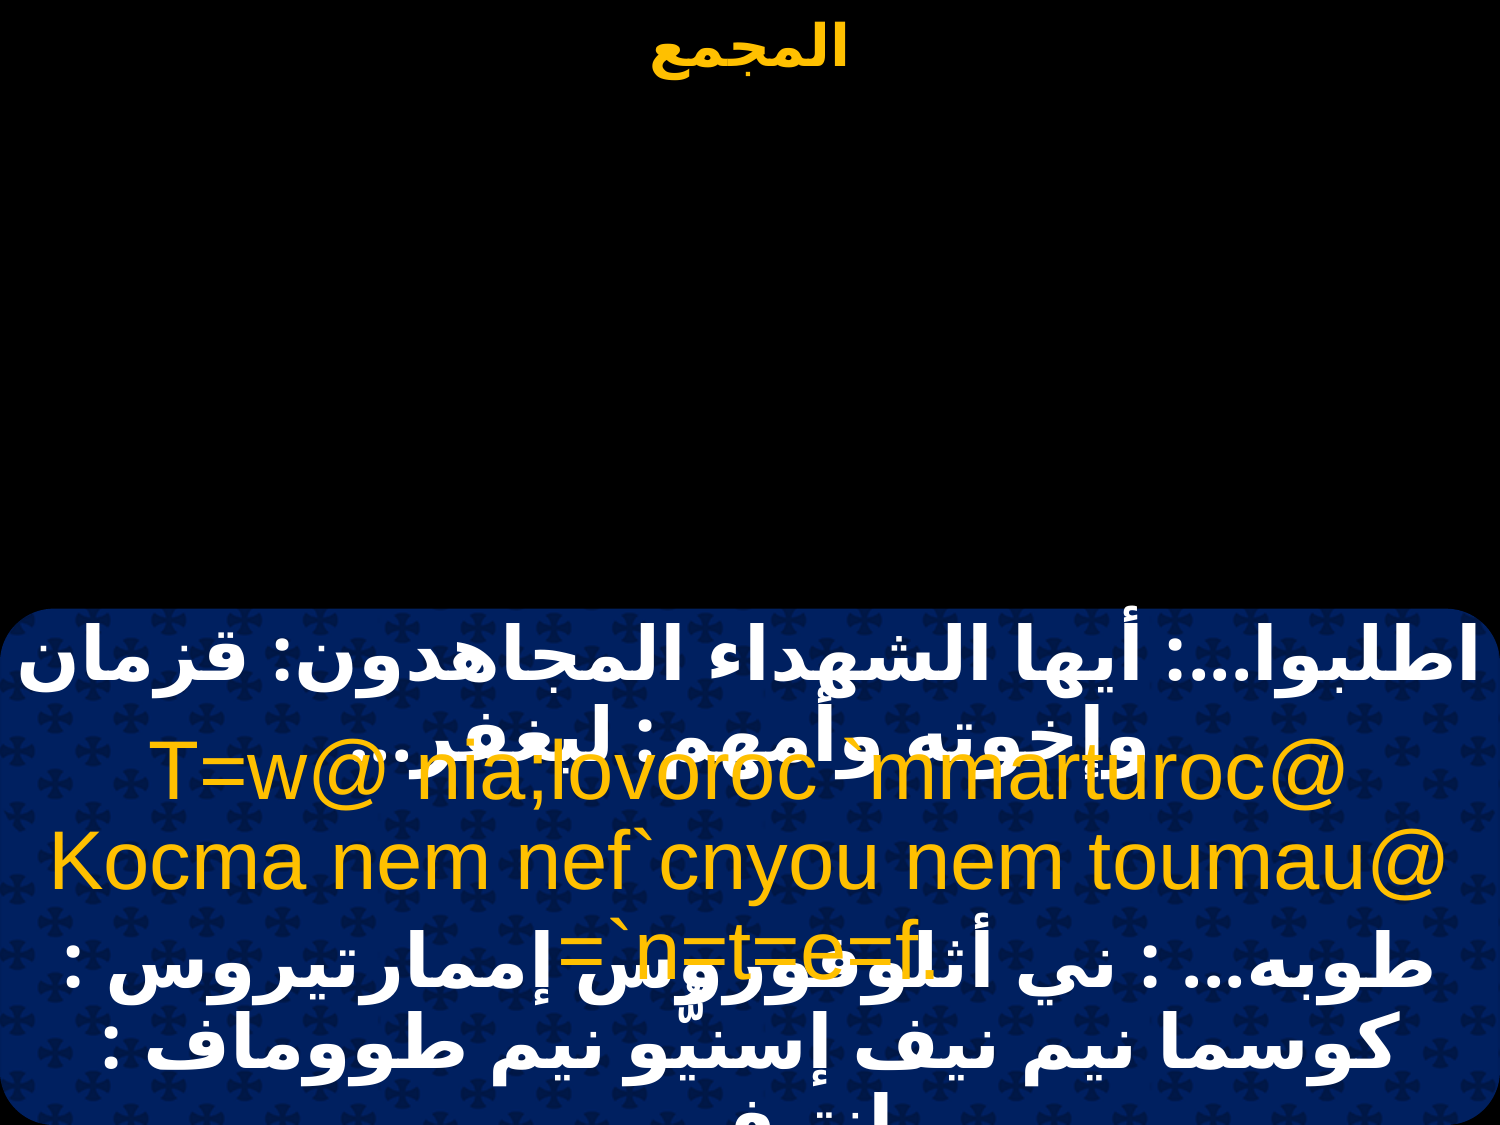

#
اطلبوا...: أيها الشهداء المجاهدون: قزمان وإخوته وأمهم: ليغفر...
T=w@ nia;lovoroc `mmarturoc@ Kocma nem nef`cnyou nem toumau@ =`n=t=e=f.
طوبه... : ني أثلوفوروس إممارتيروس : كوسما نيم نيف إسنيُّو نيم طووماف : إنتيف...